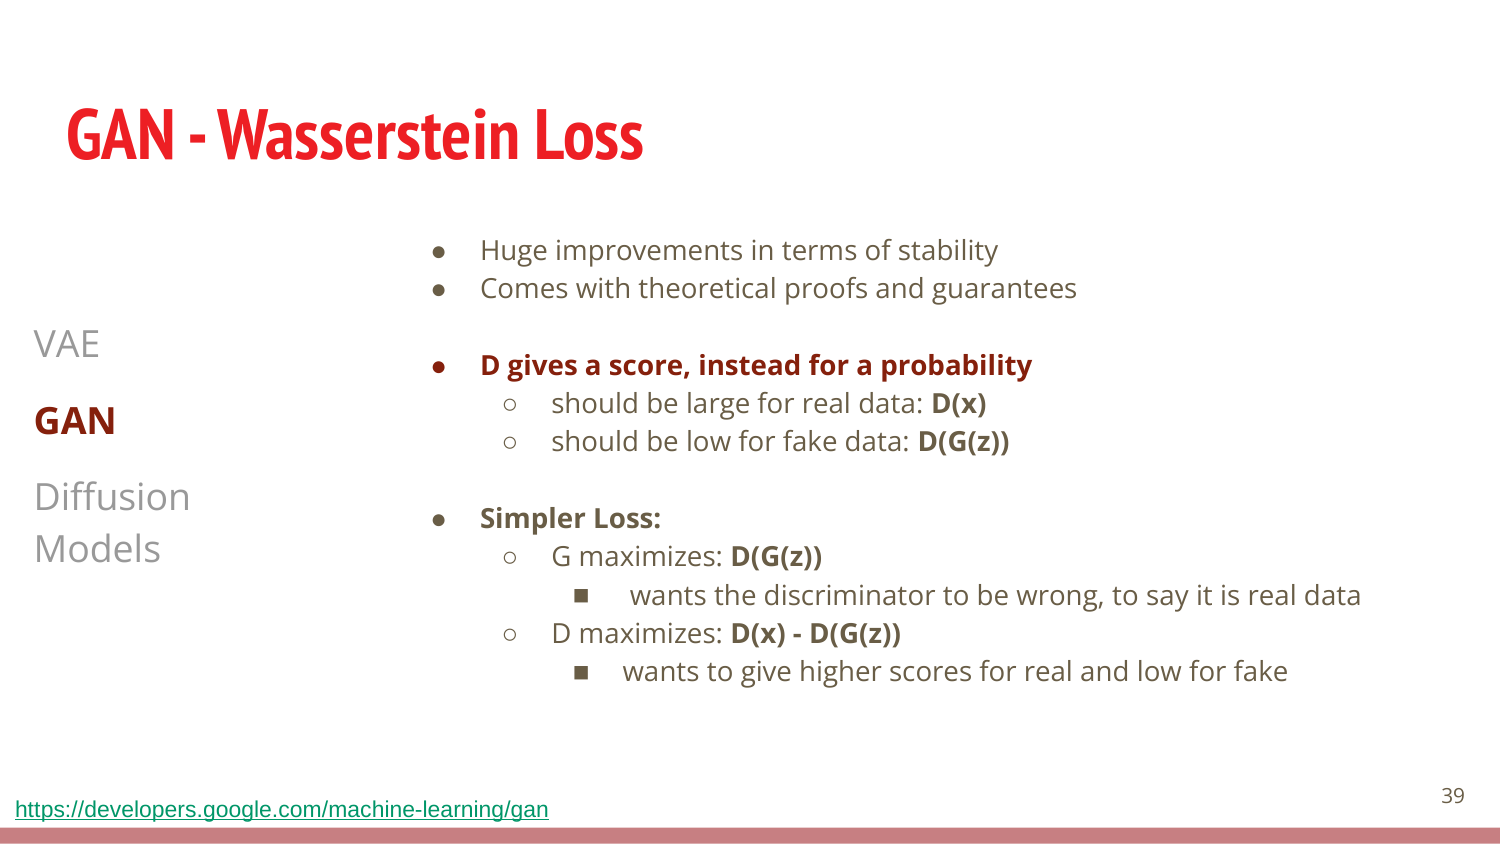

# GAN - Wasserstein Loss

VAE
GAN
Diffusion Models

Huge improvements in terms of stability
Comes with theoretical proofs and guarantees

D gives a score, instead for a probability
should be large for real data: D(x)
should be low for fake data: D(G(z))

Simpler Loss:
G maximizes: D(G(z))
 wants the discriminator to be wrong, to say it is real data
D maximizes: D(x) - D(G(z))
wants to give higher scores for real and low for fake
39
https://developers.google.com/machine-learning/gan